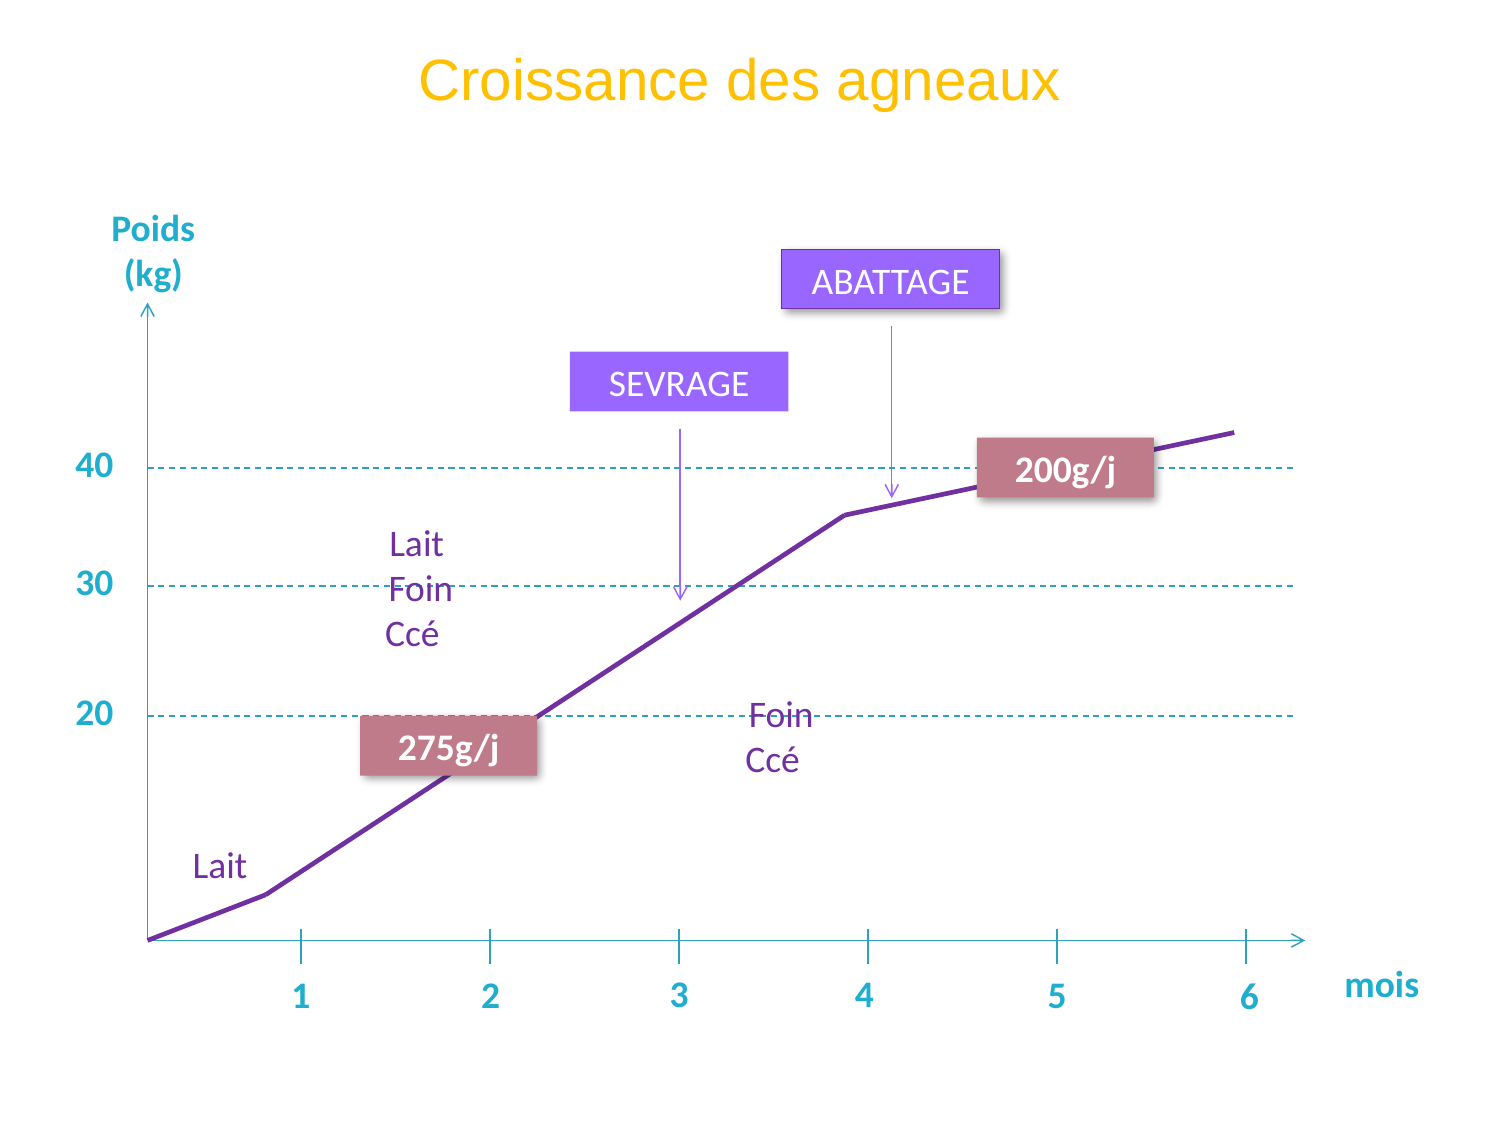

# Croissance des agneaux
Poids (kg)
ABATTAGE
SEVRAGE
40
200g/j
Lait
Foin
Ccé
30
20
Foin
Ccé
275g/j
Lait
mois
4
3
1
2
5
6